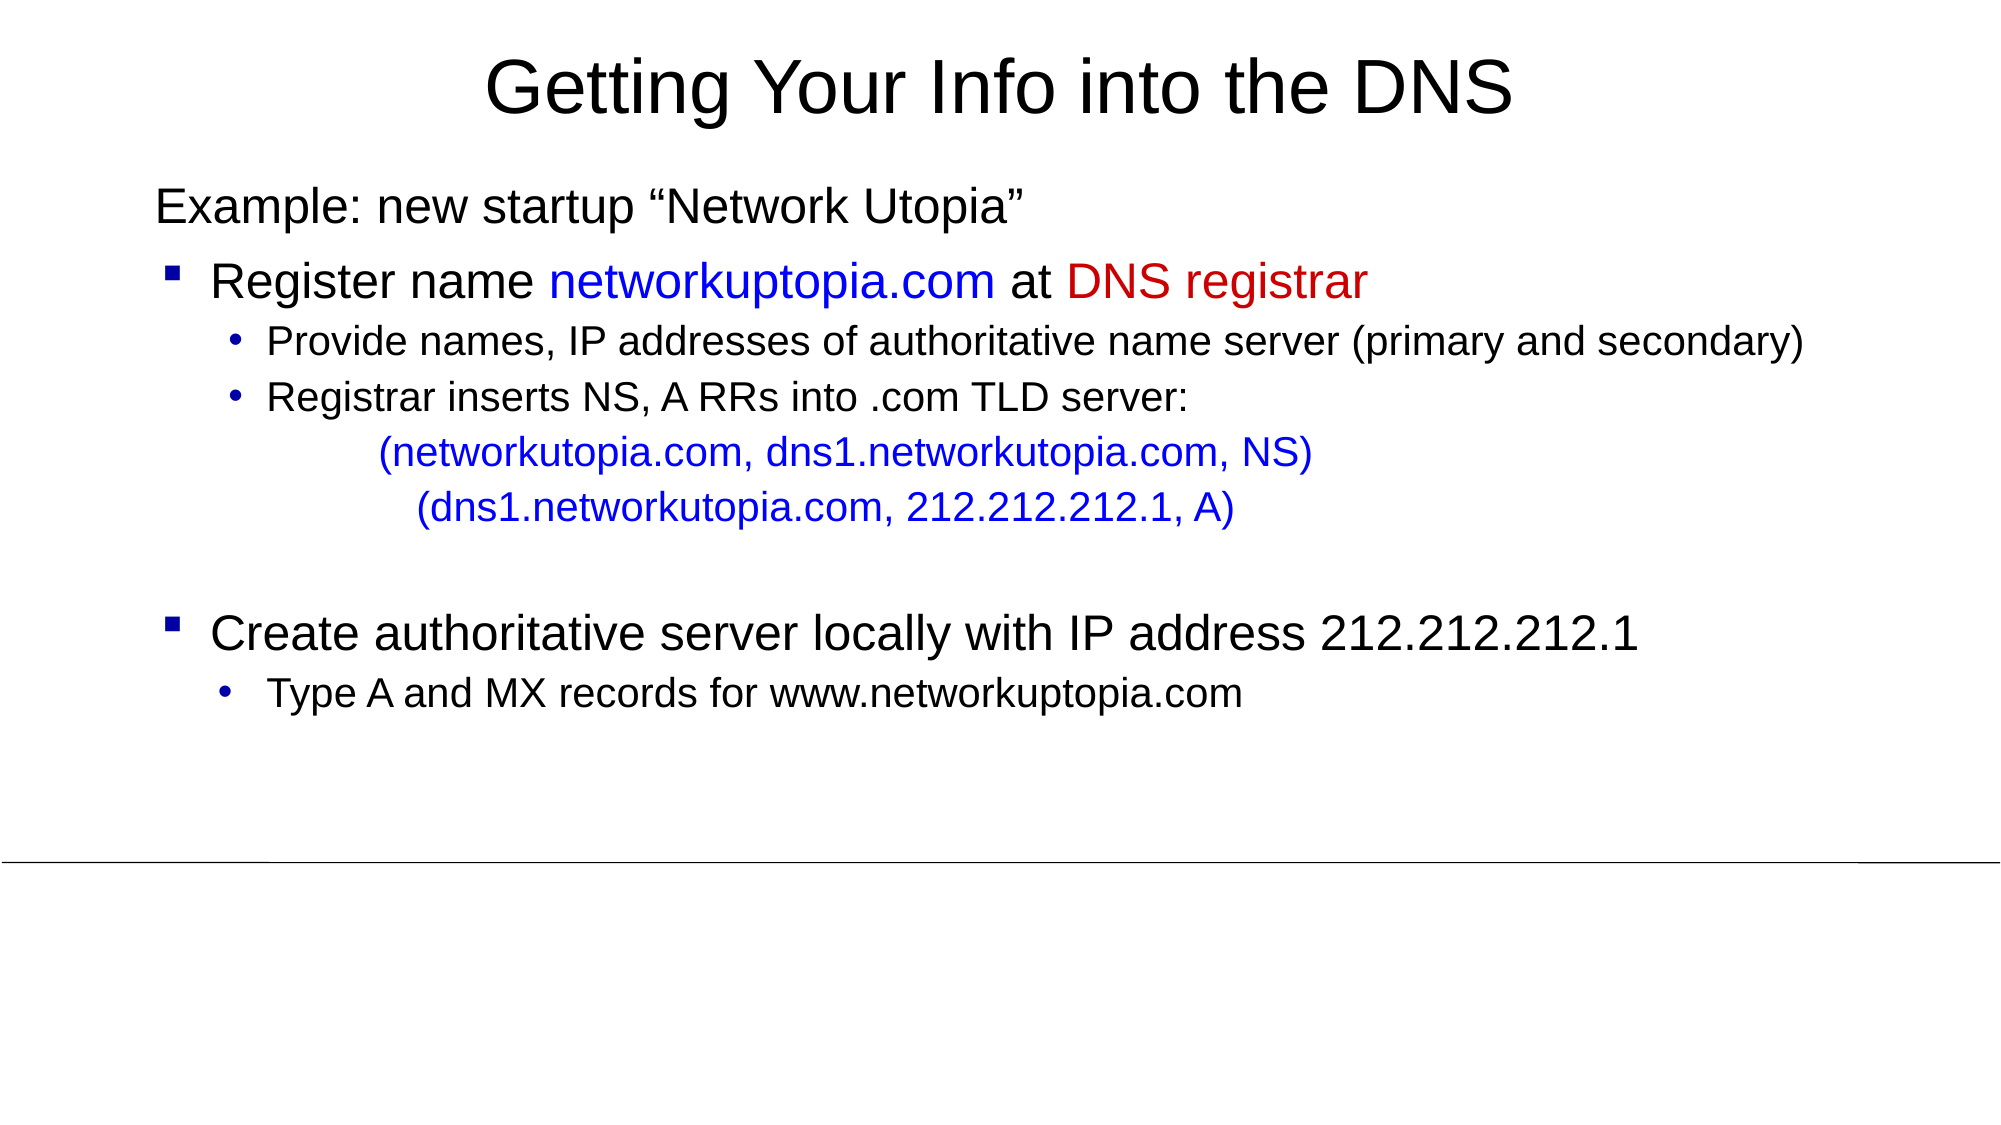

# Getting Your Info into the DNS
Example: new startup “Network Utopia”
Register name networkuptopia.com at DNS registrar
Provide names, IP addresses of authoritative name server (primary and secondary)
Registrar inserts NS, A RRs into .com TLD server:
 	(networkutopia.com, dns1.networkutopia.com, NS)
 		(dns1.networkutopia.com, 212.212.212.1, A)

Create authoritative server locally with IP address 212.212.212.1
Type A and MX records for www.networkuptopia.com